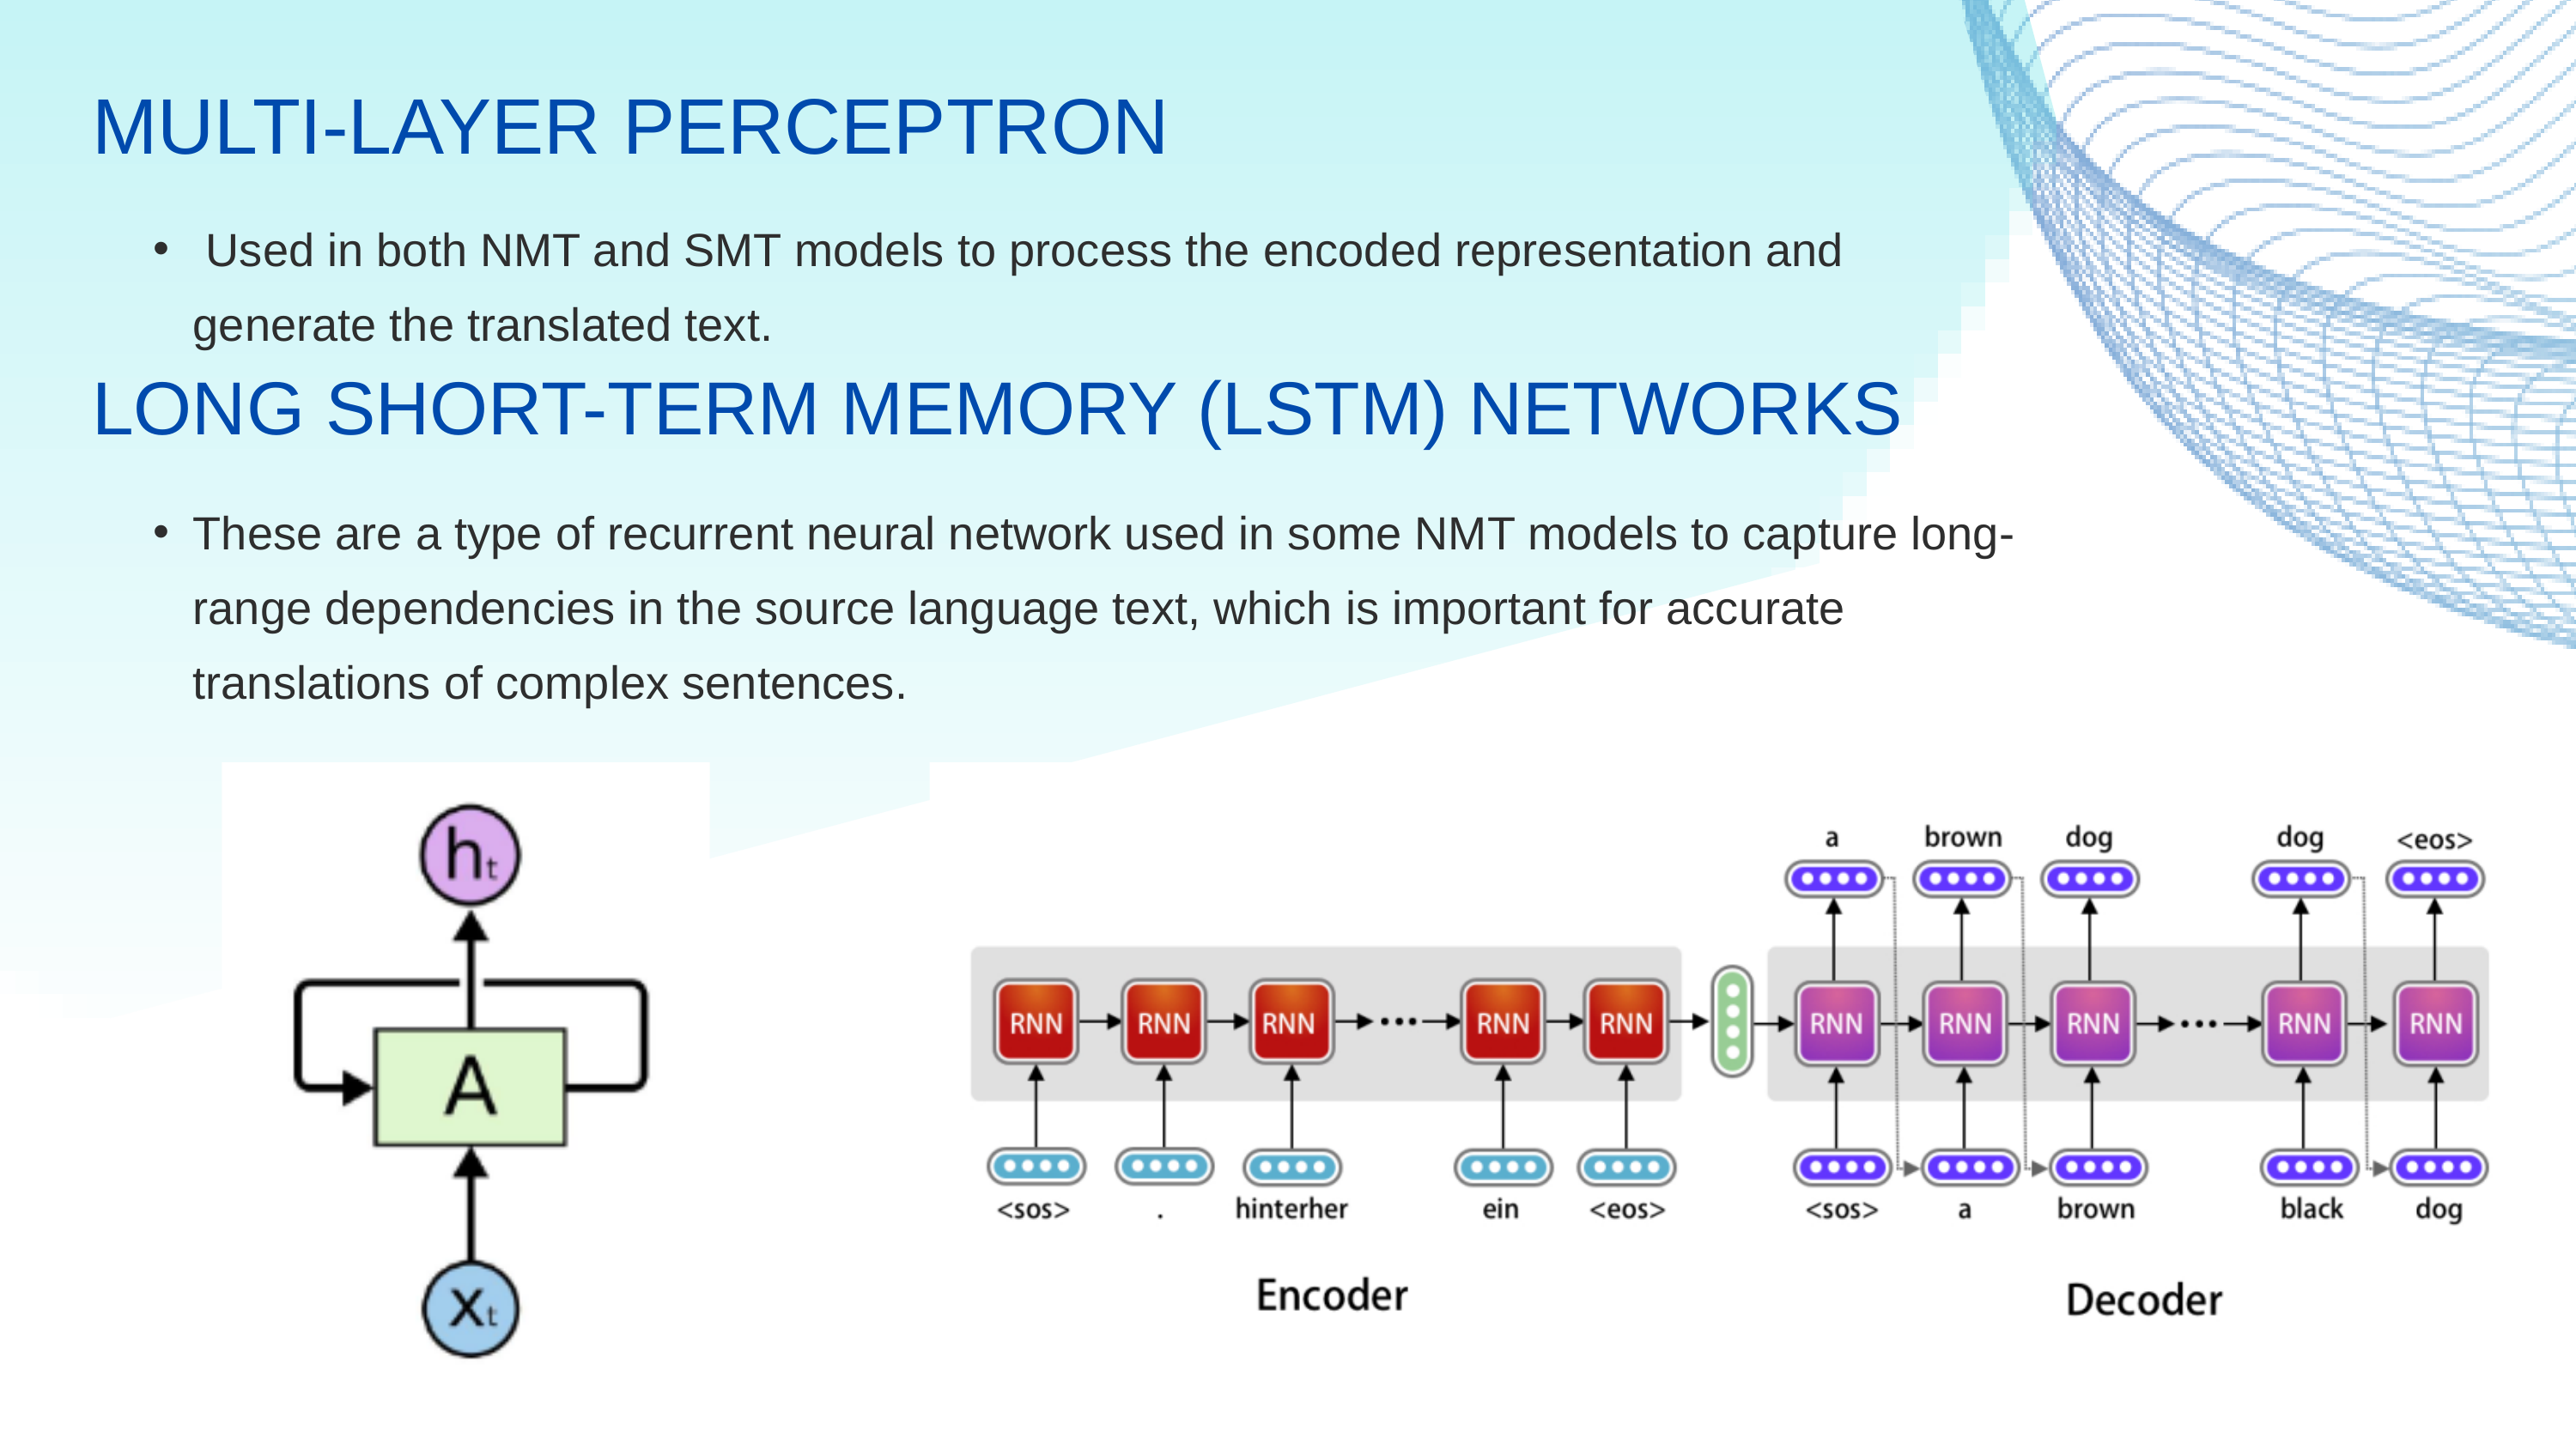

MULTI-LAYER PERCEPTRON
 Used in both NMT and SMT models to process the encoded representation and generate the translated text.
LONG SHORT-TERM MEMORY (LSTM) NETWORKS
These are a type of recurrent neural network used in some NMT models to capture long-range dependencies in the source language text, which is important for accurate translations of complex sentences.